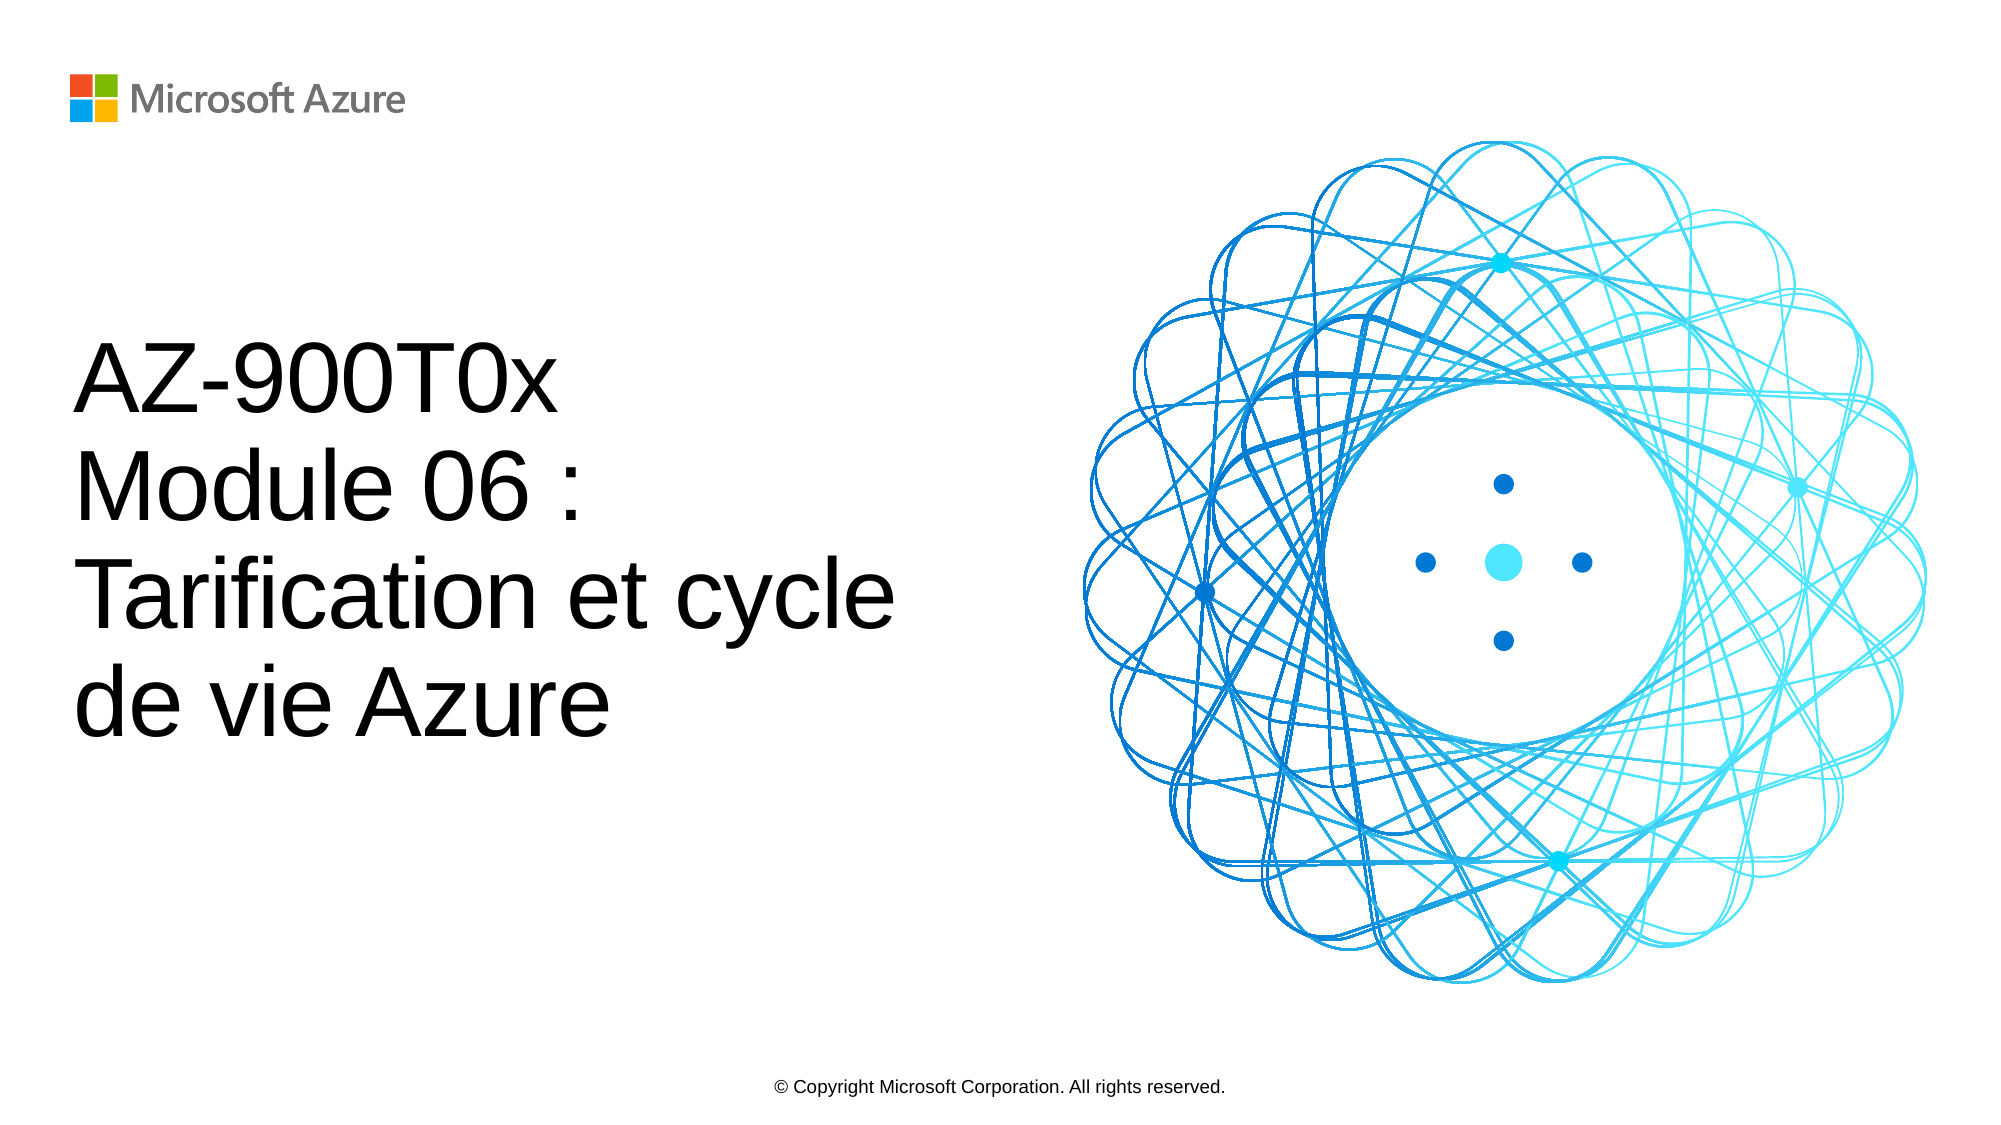

# AZ-900T0x Module 06 : Tarification et cycle de vie Azure